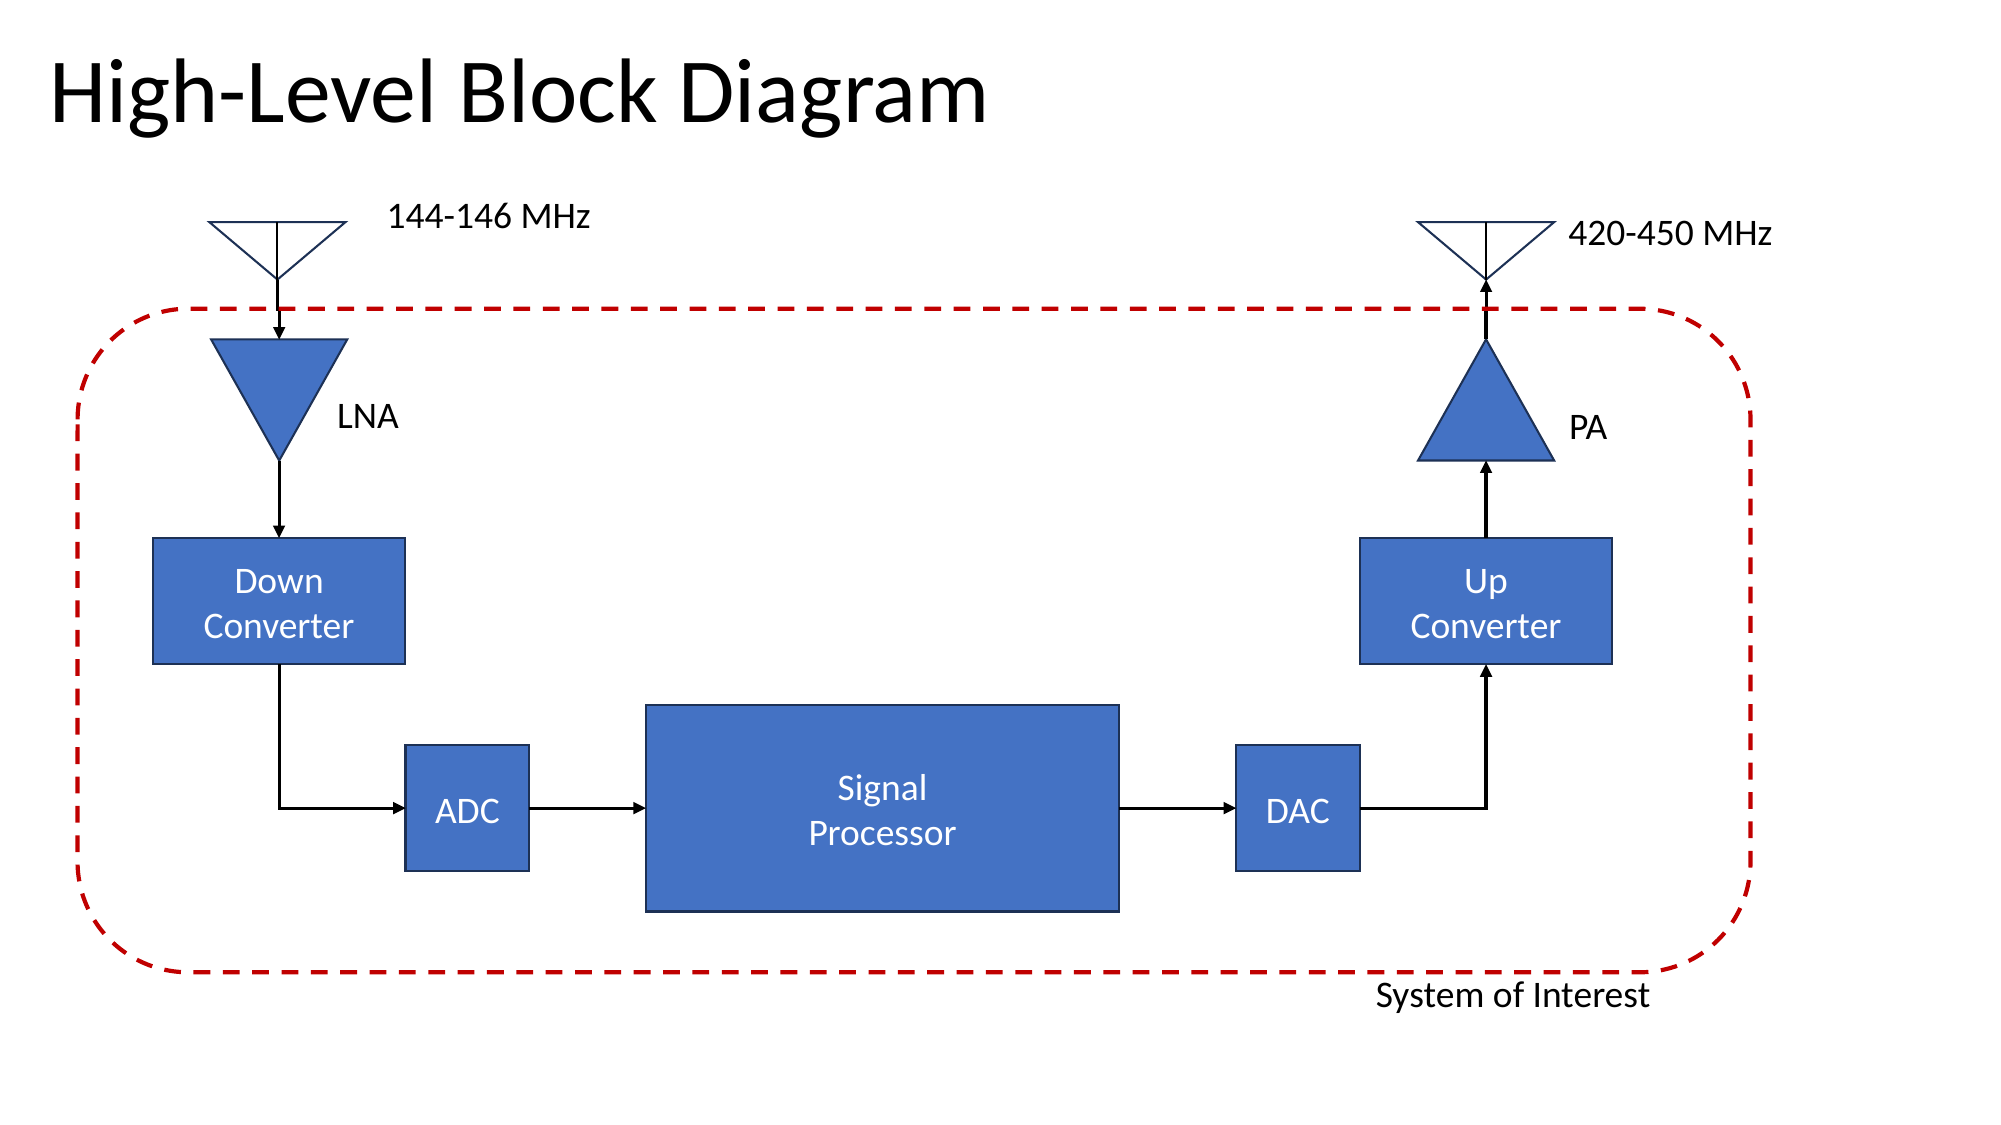

# High-Level Block Diagram
144-146 MHz
420-450 MHz

LNA
PA
Down
Converter
Up
Converter
Signal
Processor
ADC
DAC
System of Interest